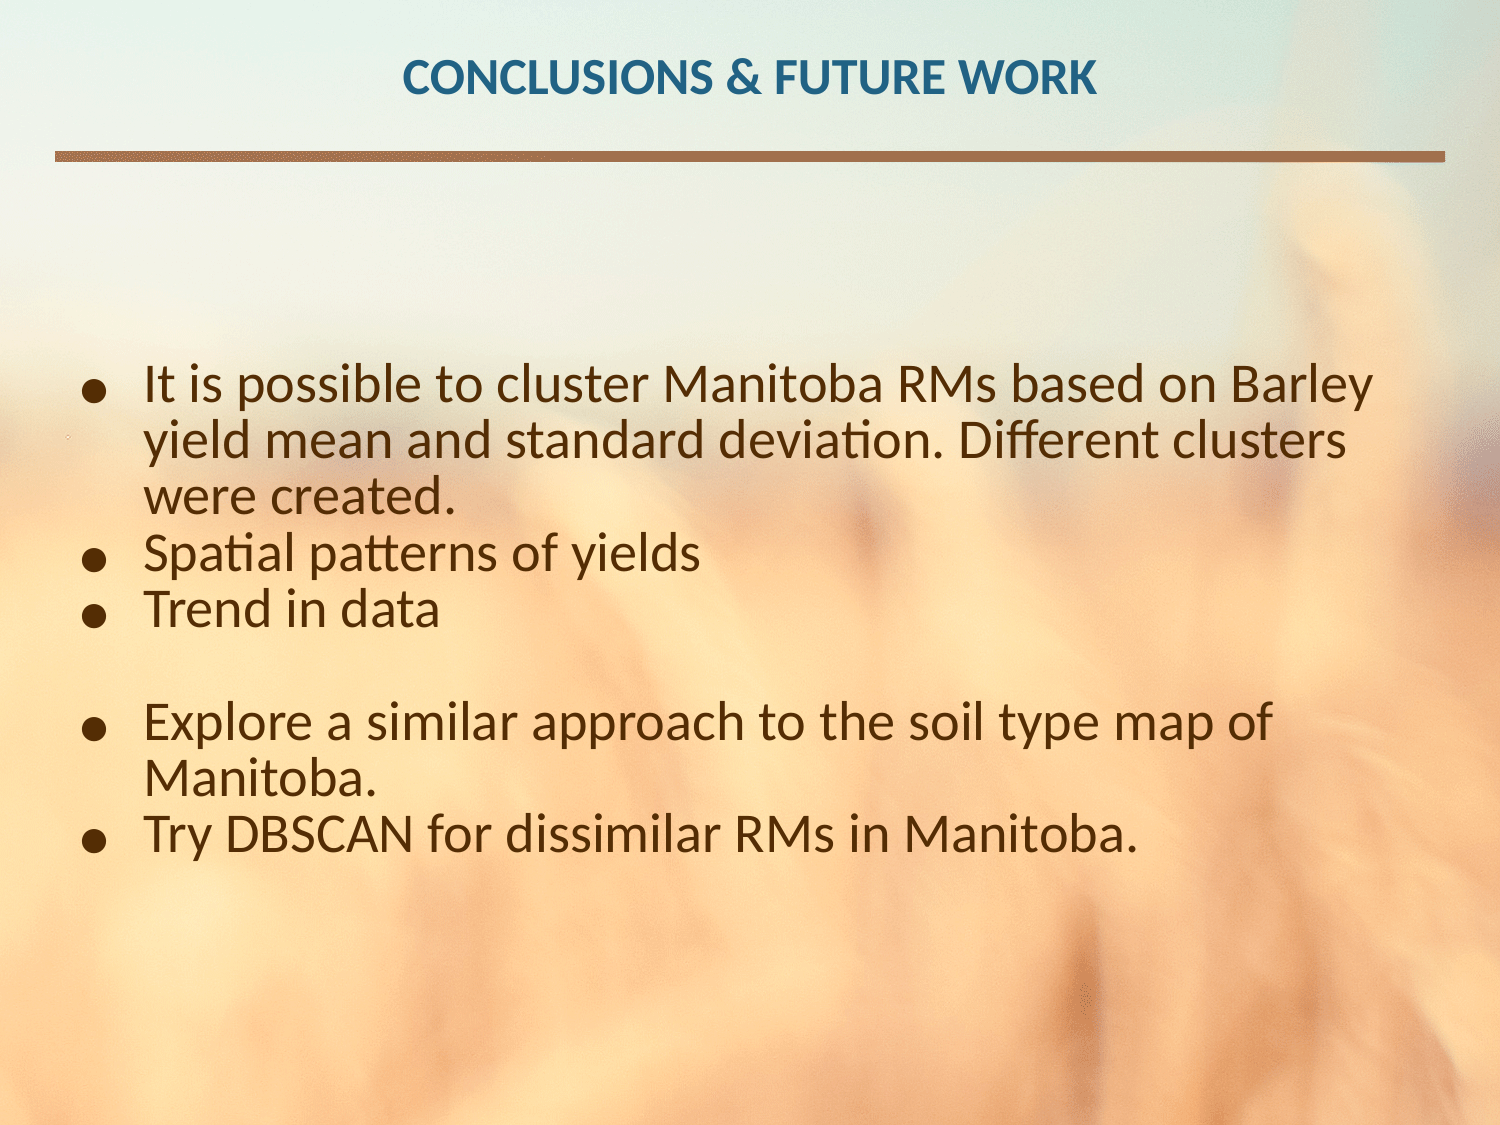

# CONCLUSIONS & FUTURE WORK
It is possible to cluster Manitoba RMs based on Barley yield mean and standard deviation. Different clusters were created.
Spatial patterns of yields
Trend in data

Explore a similar approach to the soil type map of Manitoba.
Try DBSCAN for dissimilar RMs in Manitoba.